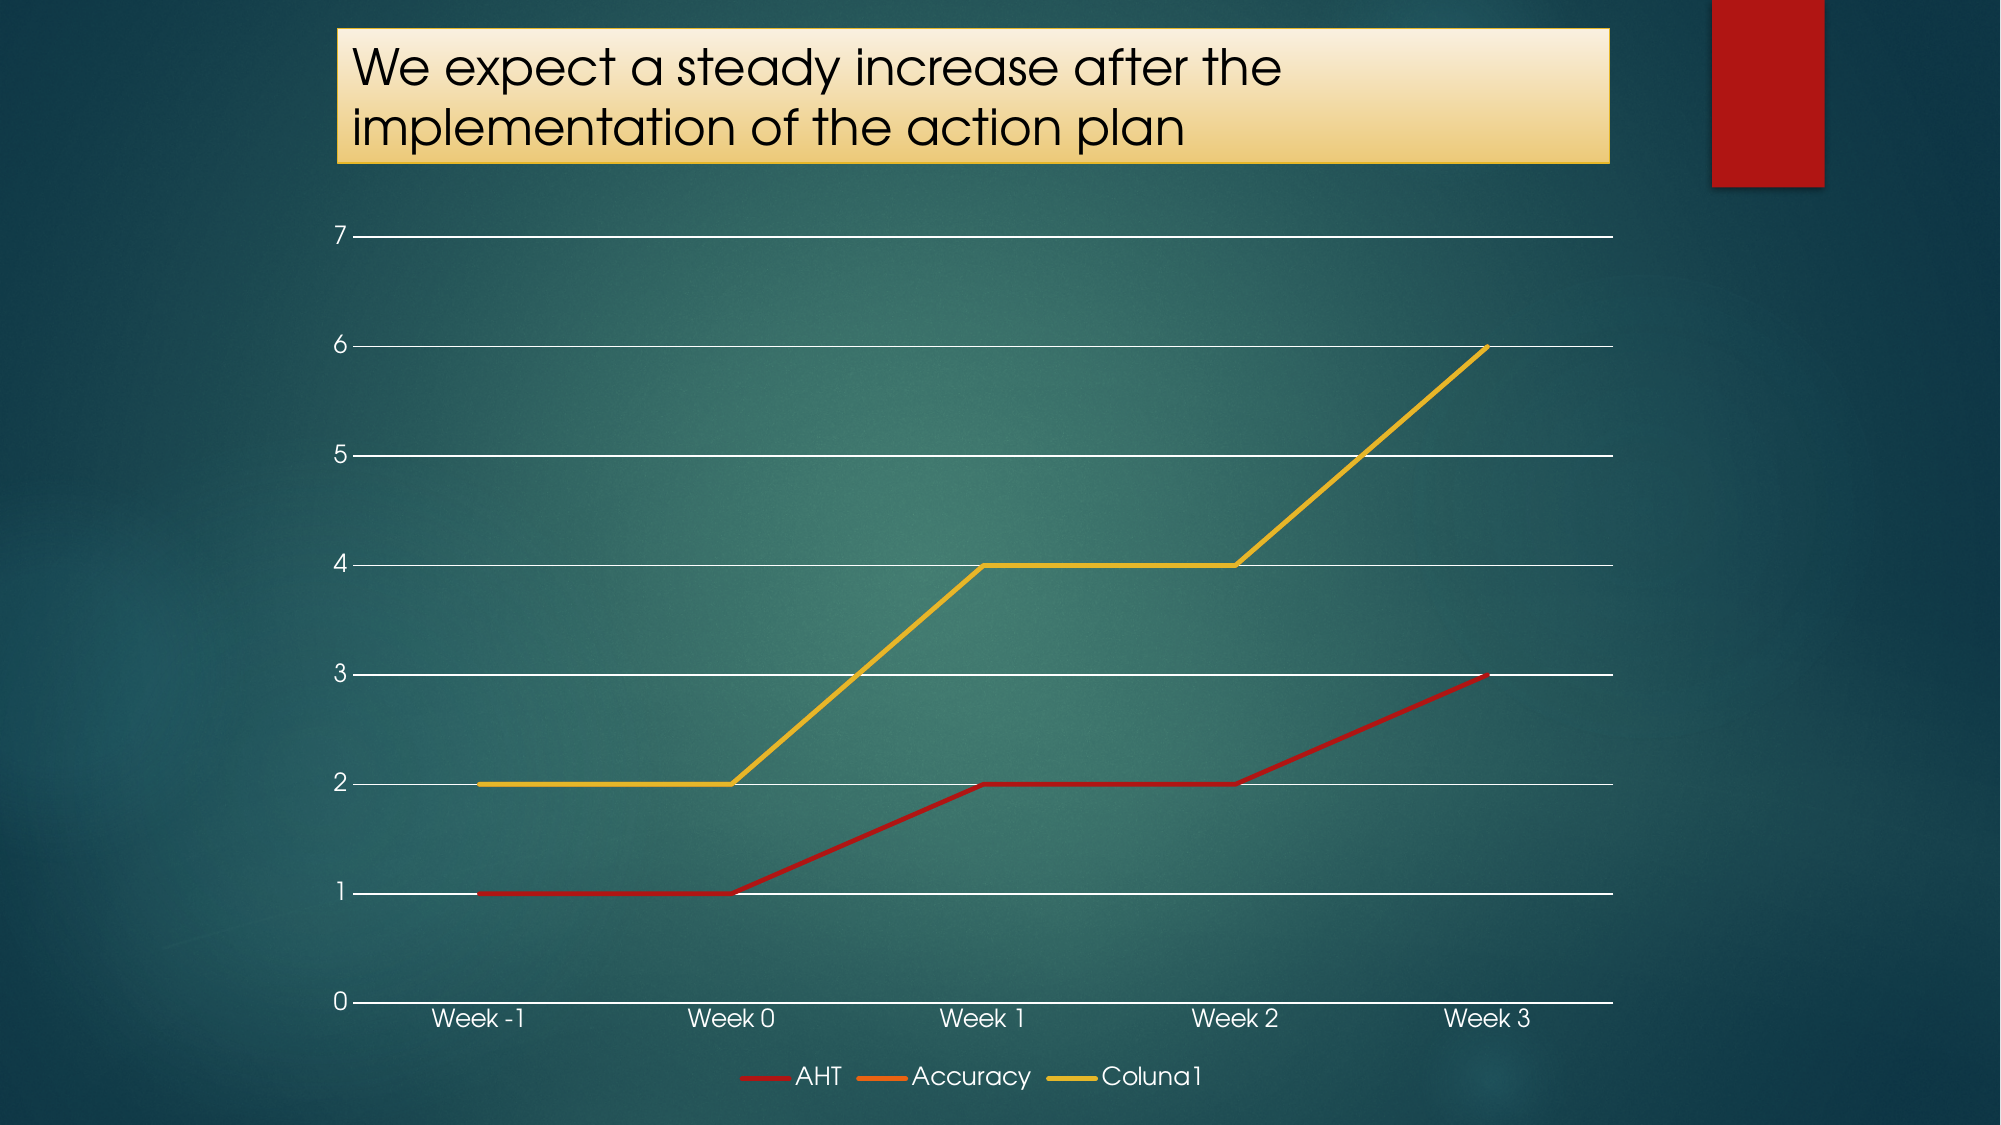

We expect a steady increase after the implementation of the action plan

### Chart

| Category | AHT | Accuracy | Coluna1 |
|---|---|---|---|
| Week -1 | 1.0 | 1.0 | None |
| Week 0 | 1.0 | 1.0 | None |
| Week 1 | 2.0 | 2.0 | None |
| Week 2 | 2.0 | 2.0 | None |
| Week 3 | 3.0 | 3.0 | None |